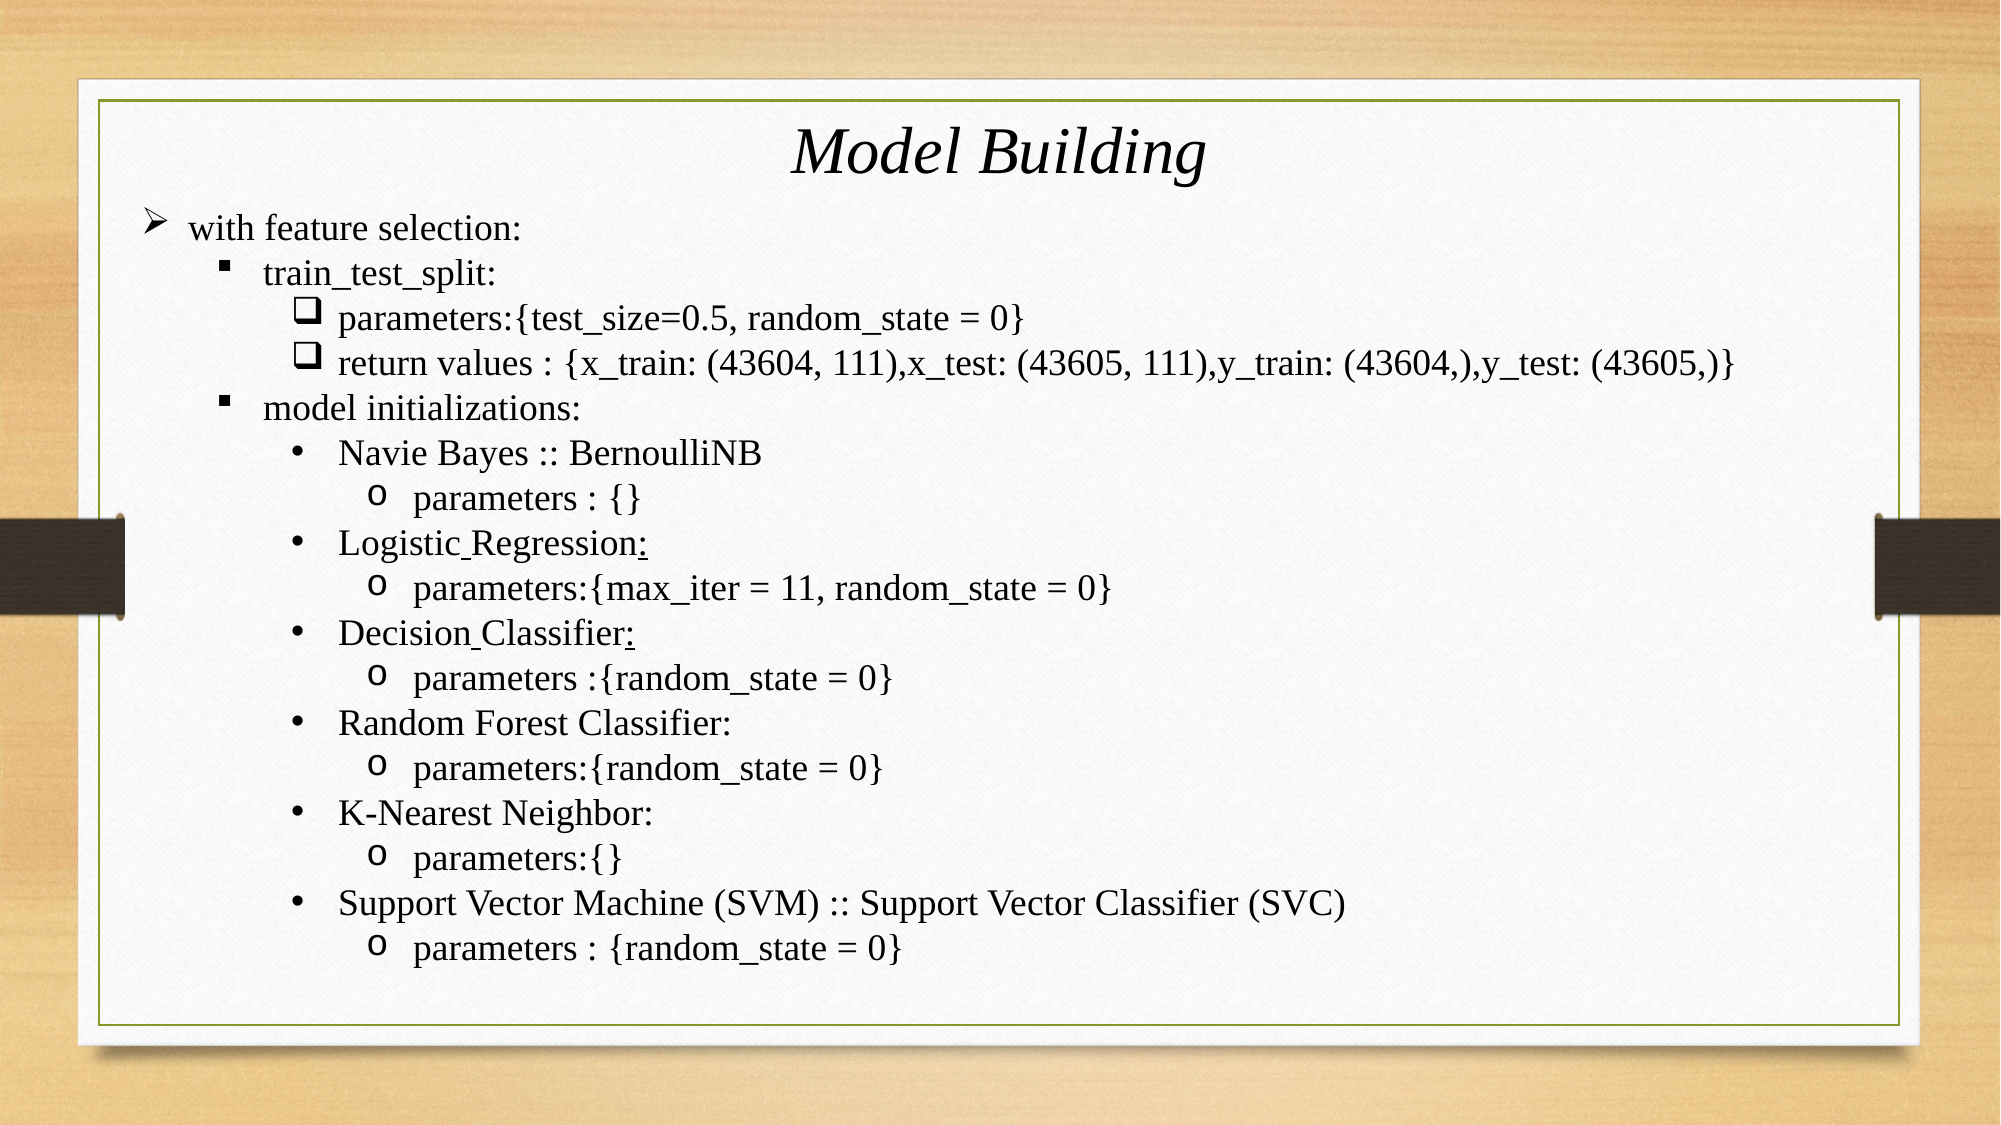

Model Building
with feature selection:
train_test_split:
parameters:{test_size=0.5, random_state = 0}
return values : {x_train: (43604, 111),x_test: (43605, 111),y_train: (43604,),y_test: (43605,)}
model initializations:
Navie Bayes :: BernoulliNB
parameters : {}
Logistic Regression:
parameters:{max_iter = 11, random_state = 0}
Decision Classifier:
parameters :{random_state = 0}
Random Forest Classifier:
parameters:{random_state = 0}
K-Nearest Neighbor:
parameters:{}
Support Vector Machine (SVM) :: Support Vector Classifier (SVC)
parameters : {random_state = 0}